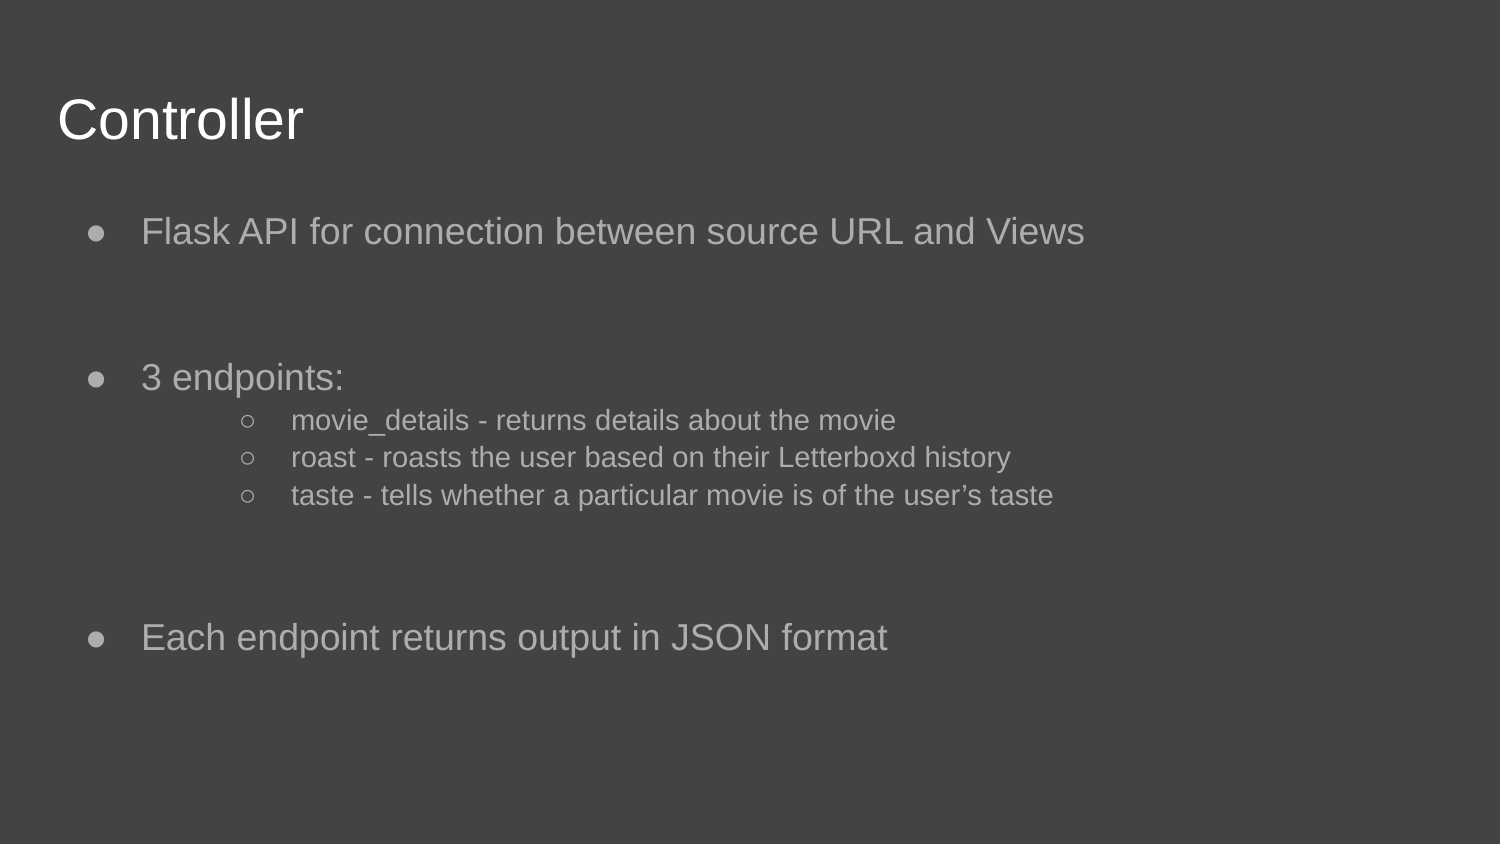

# Controller

Flask API for connection between source URL and Views

3 endpoints:
movie_details - returns details about the movie
roast - roasts the user based on their Letterboxd history
taste - tells whether a particular movie is of the user’s taste

Each endpoint returns output in JSON format